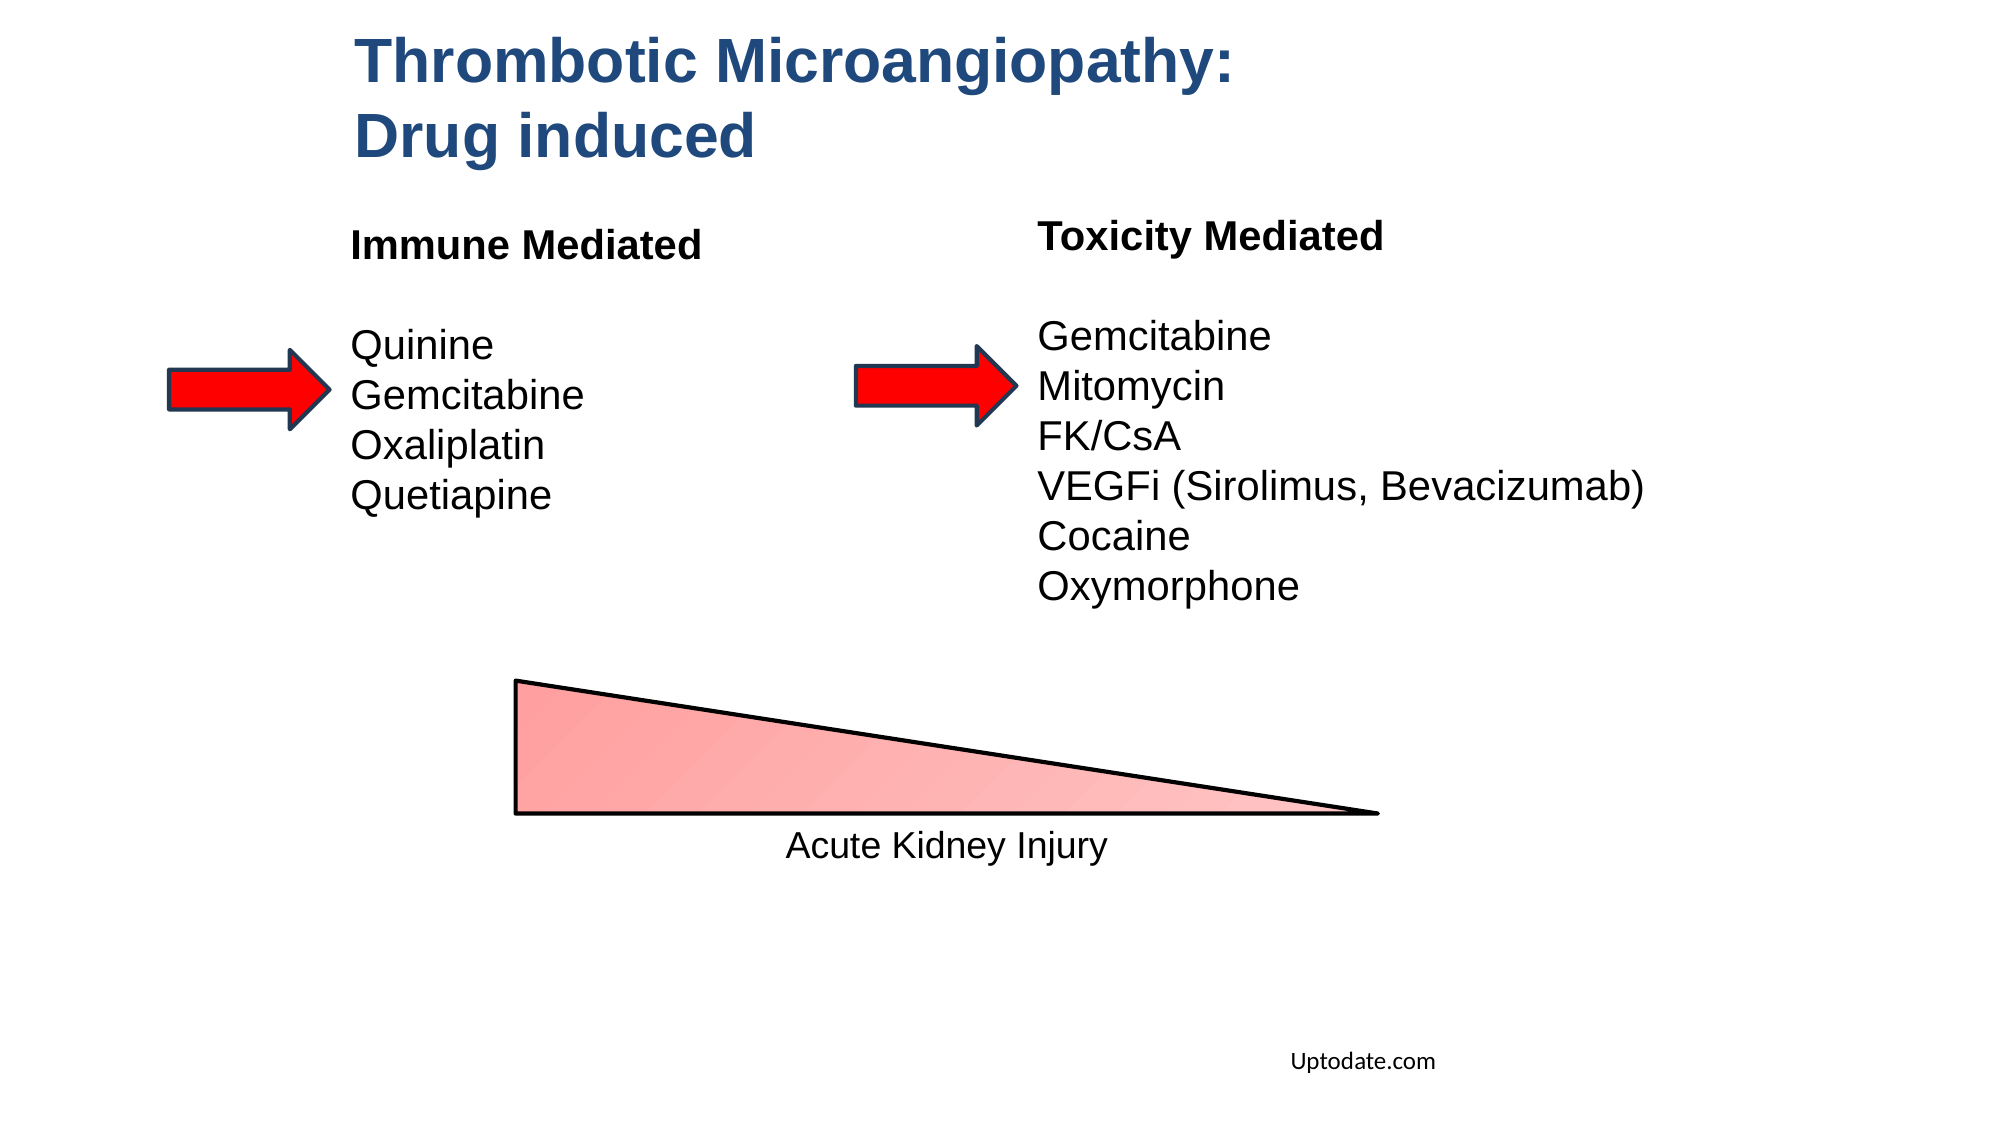

# Thrombotic Microangiopathy: Drug induced
Toxicity Mediated

Gemcitabine
Mitomycin
FK/CsA
VEGFi (Sirolimus, Bevacizumab)
Cocaine
Oxymorphone
Immune Mediated

Quinine
Gemcitabine
Oxaliplatin
Quetiapine

Acute Kidney Injury
Uptodate.com